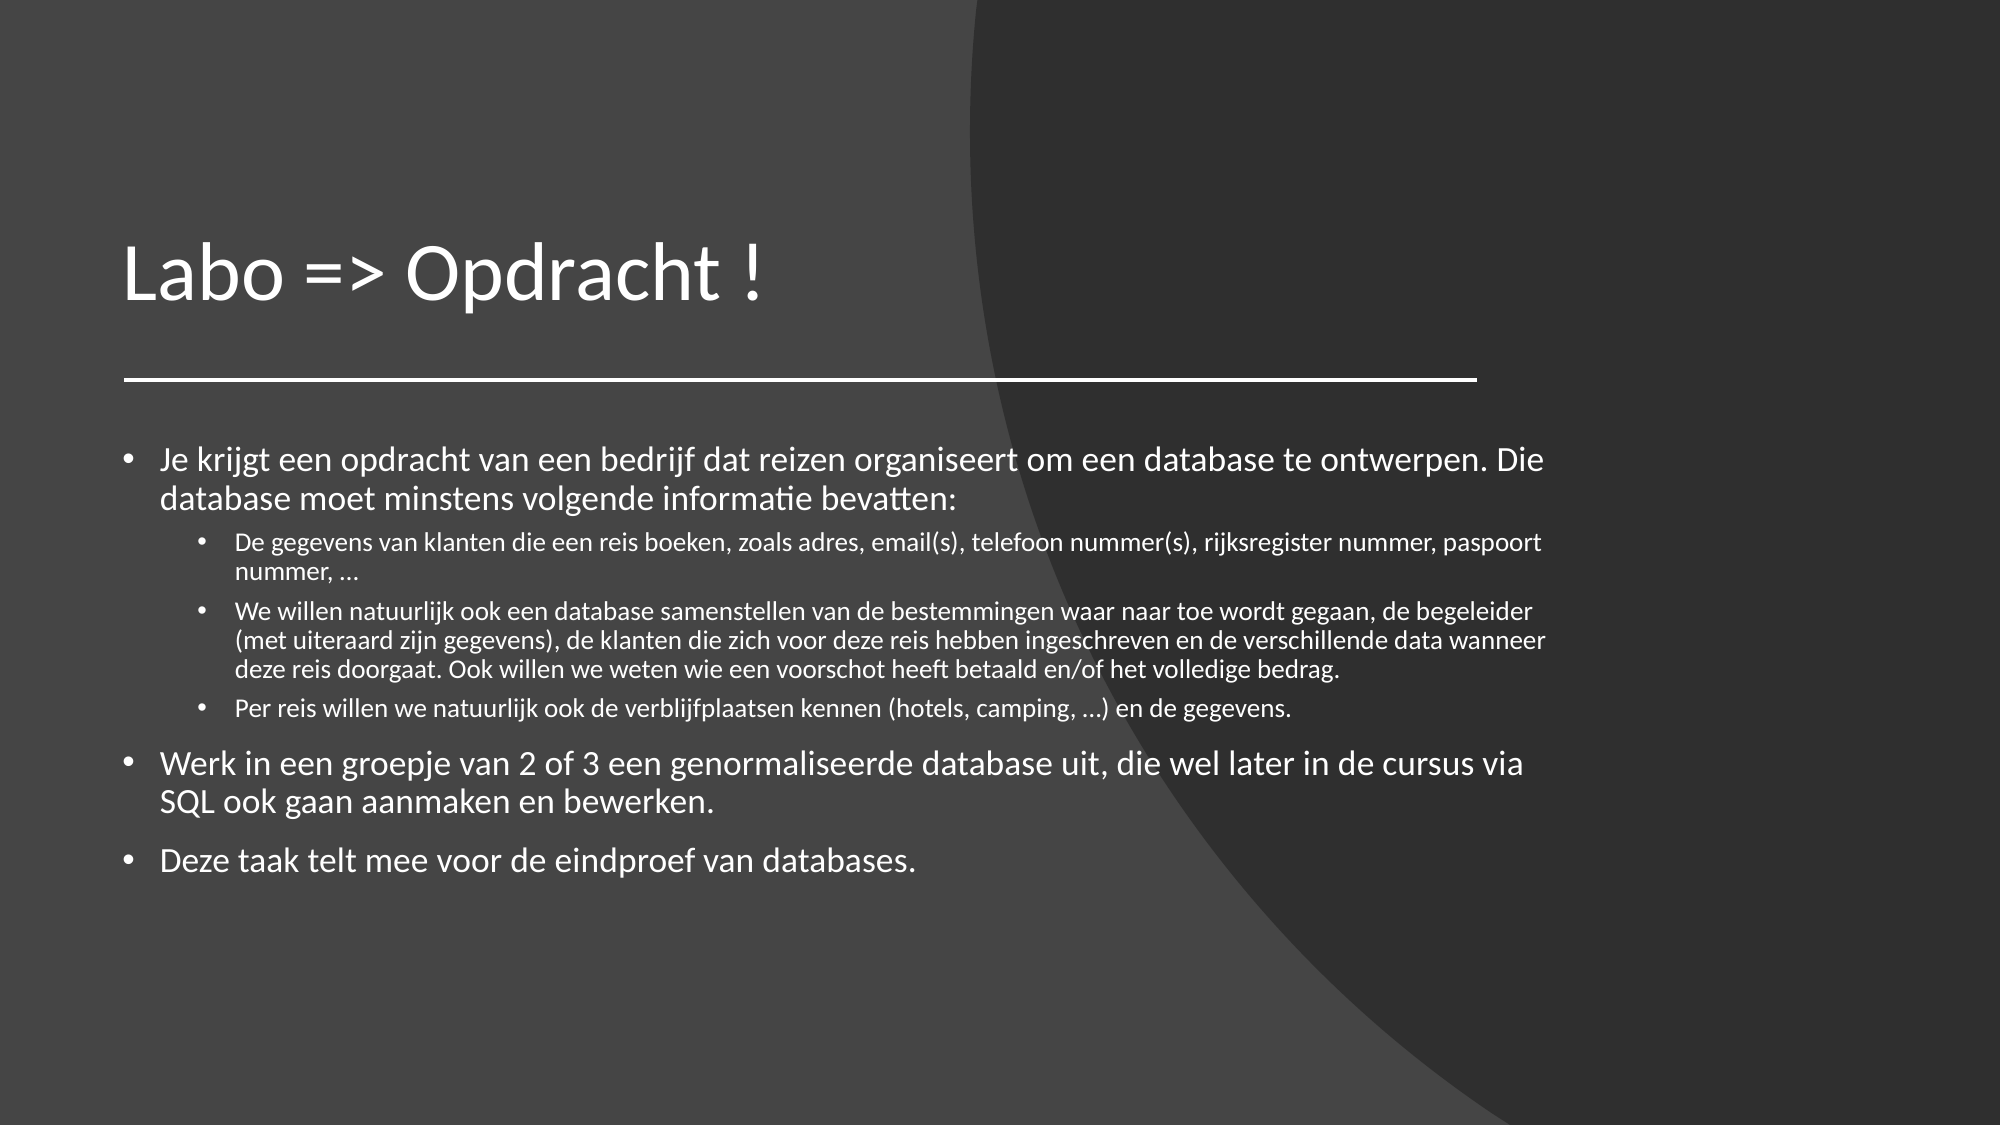

# Labo => Opdracht !
Je krijgt een opdracht van een bedrijf dat reizen organiseert om een database te ontwerpen. Die database moet minstens volgende informatie bevatten:
De gegevens van klanten die een reis boeken, zoals adres, email(s), telefoon nummer(s), rijksregister nummer, paspoort nummer, …
We willen natuurlijk ook een database samenstellen van de bestemmingen waar naar toe wordt gegaan, de begeleider (met uiteraard zijn gegevens), de klanten die zich voor deze reis hebben ingeschreven en de verschillende data wanneer deze reis doorgaat. Ook willen we weten wie een voorschot heeft betaald en/of het volledige bedrag.
Per reis willen we natuurlijk ook de verblijfplaatsen kennen (hotels, camping, …) en de gegevens.
Werk in een groepje van 2 of 3 een genormaliseerde database uit, die wel later in de cursus via SQL ook gaan aanmaken en bewerken.
Deze taak telt mee voor de eindproef van databases.